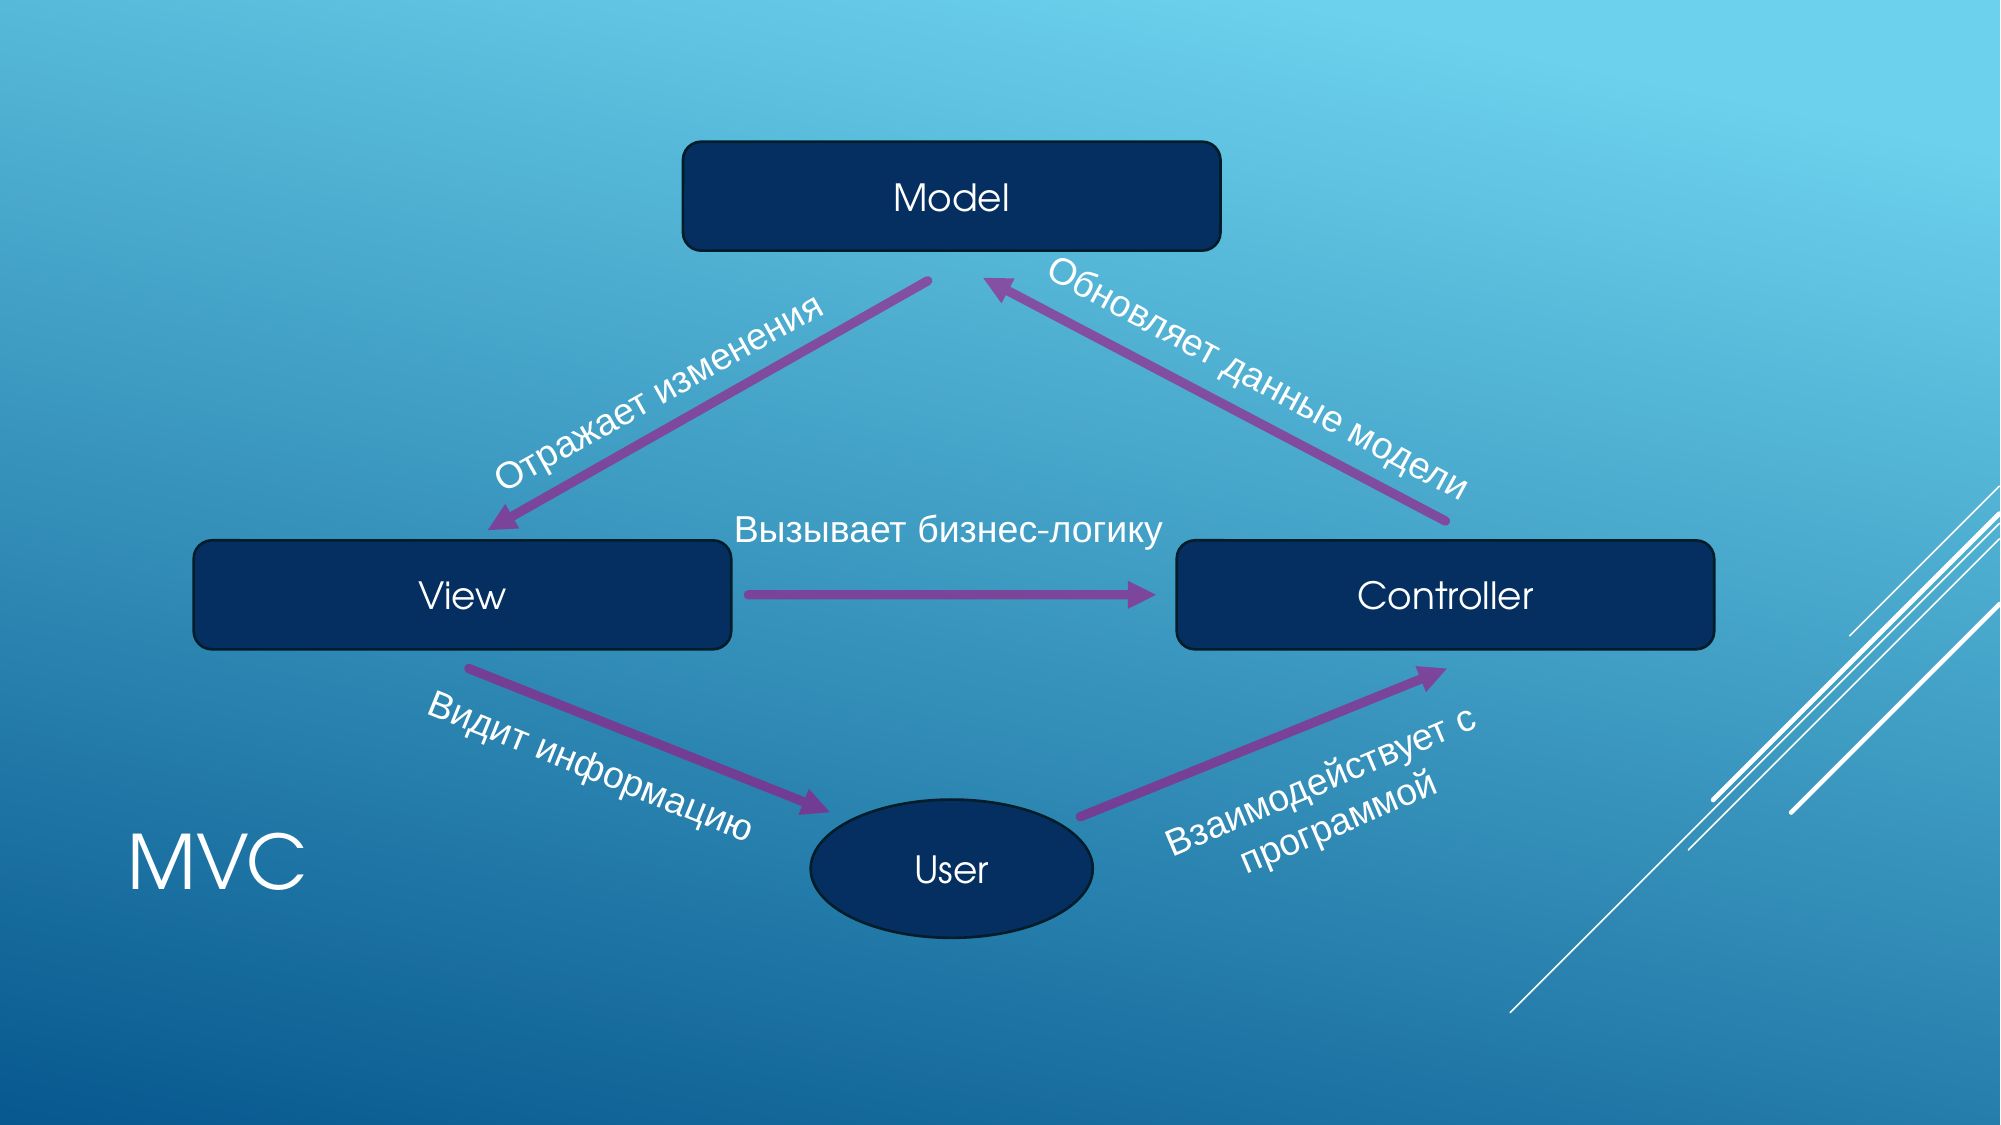

Model
Отражает изменения
Обновляет данные модели
Вызывает бизнес-логику
Controller
View
# MVC
Видит информацию
Взаимодействует с программой
User